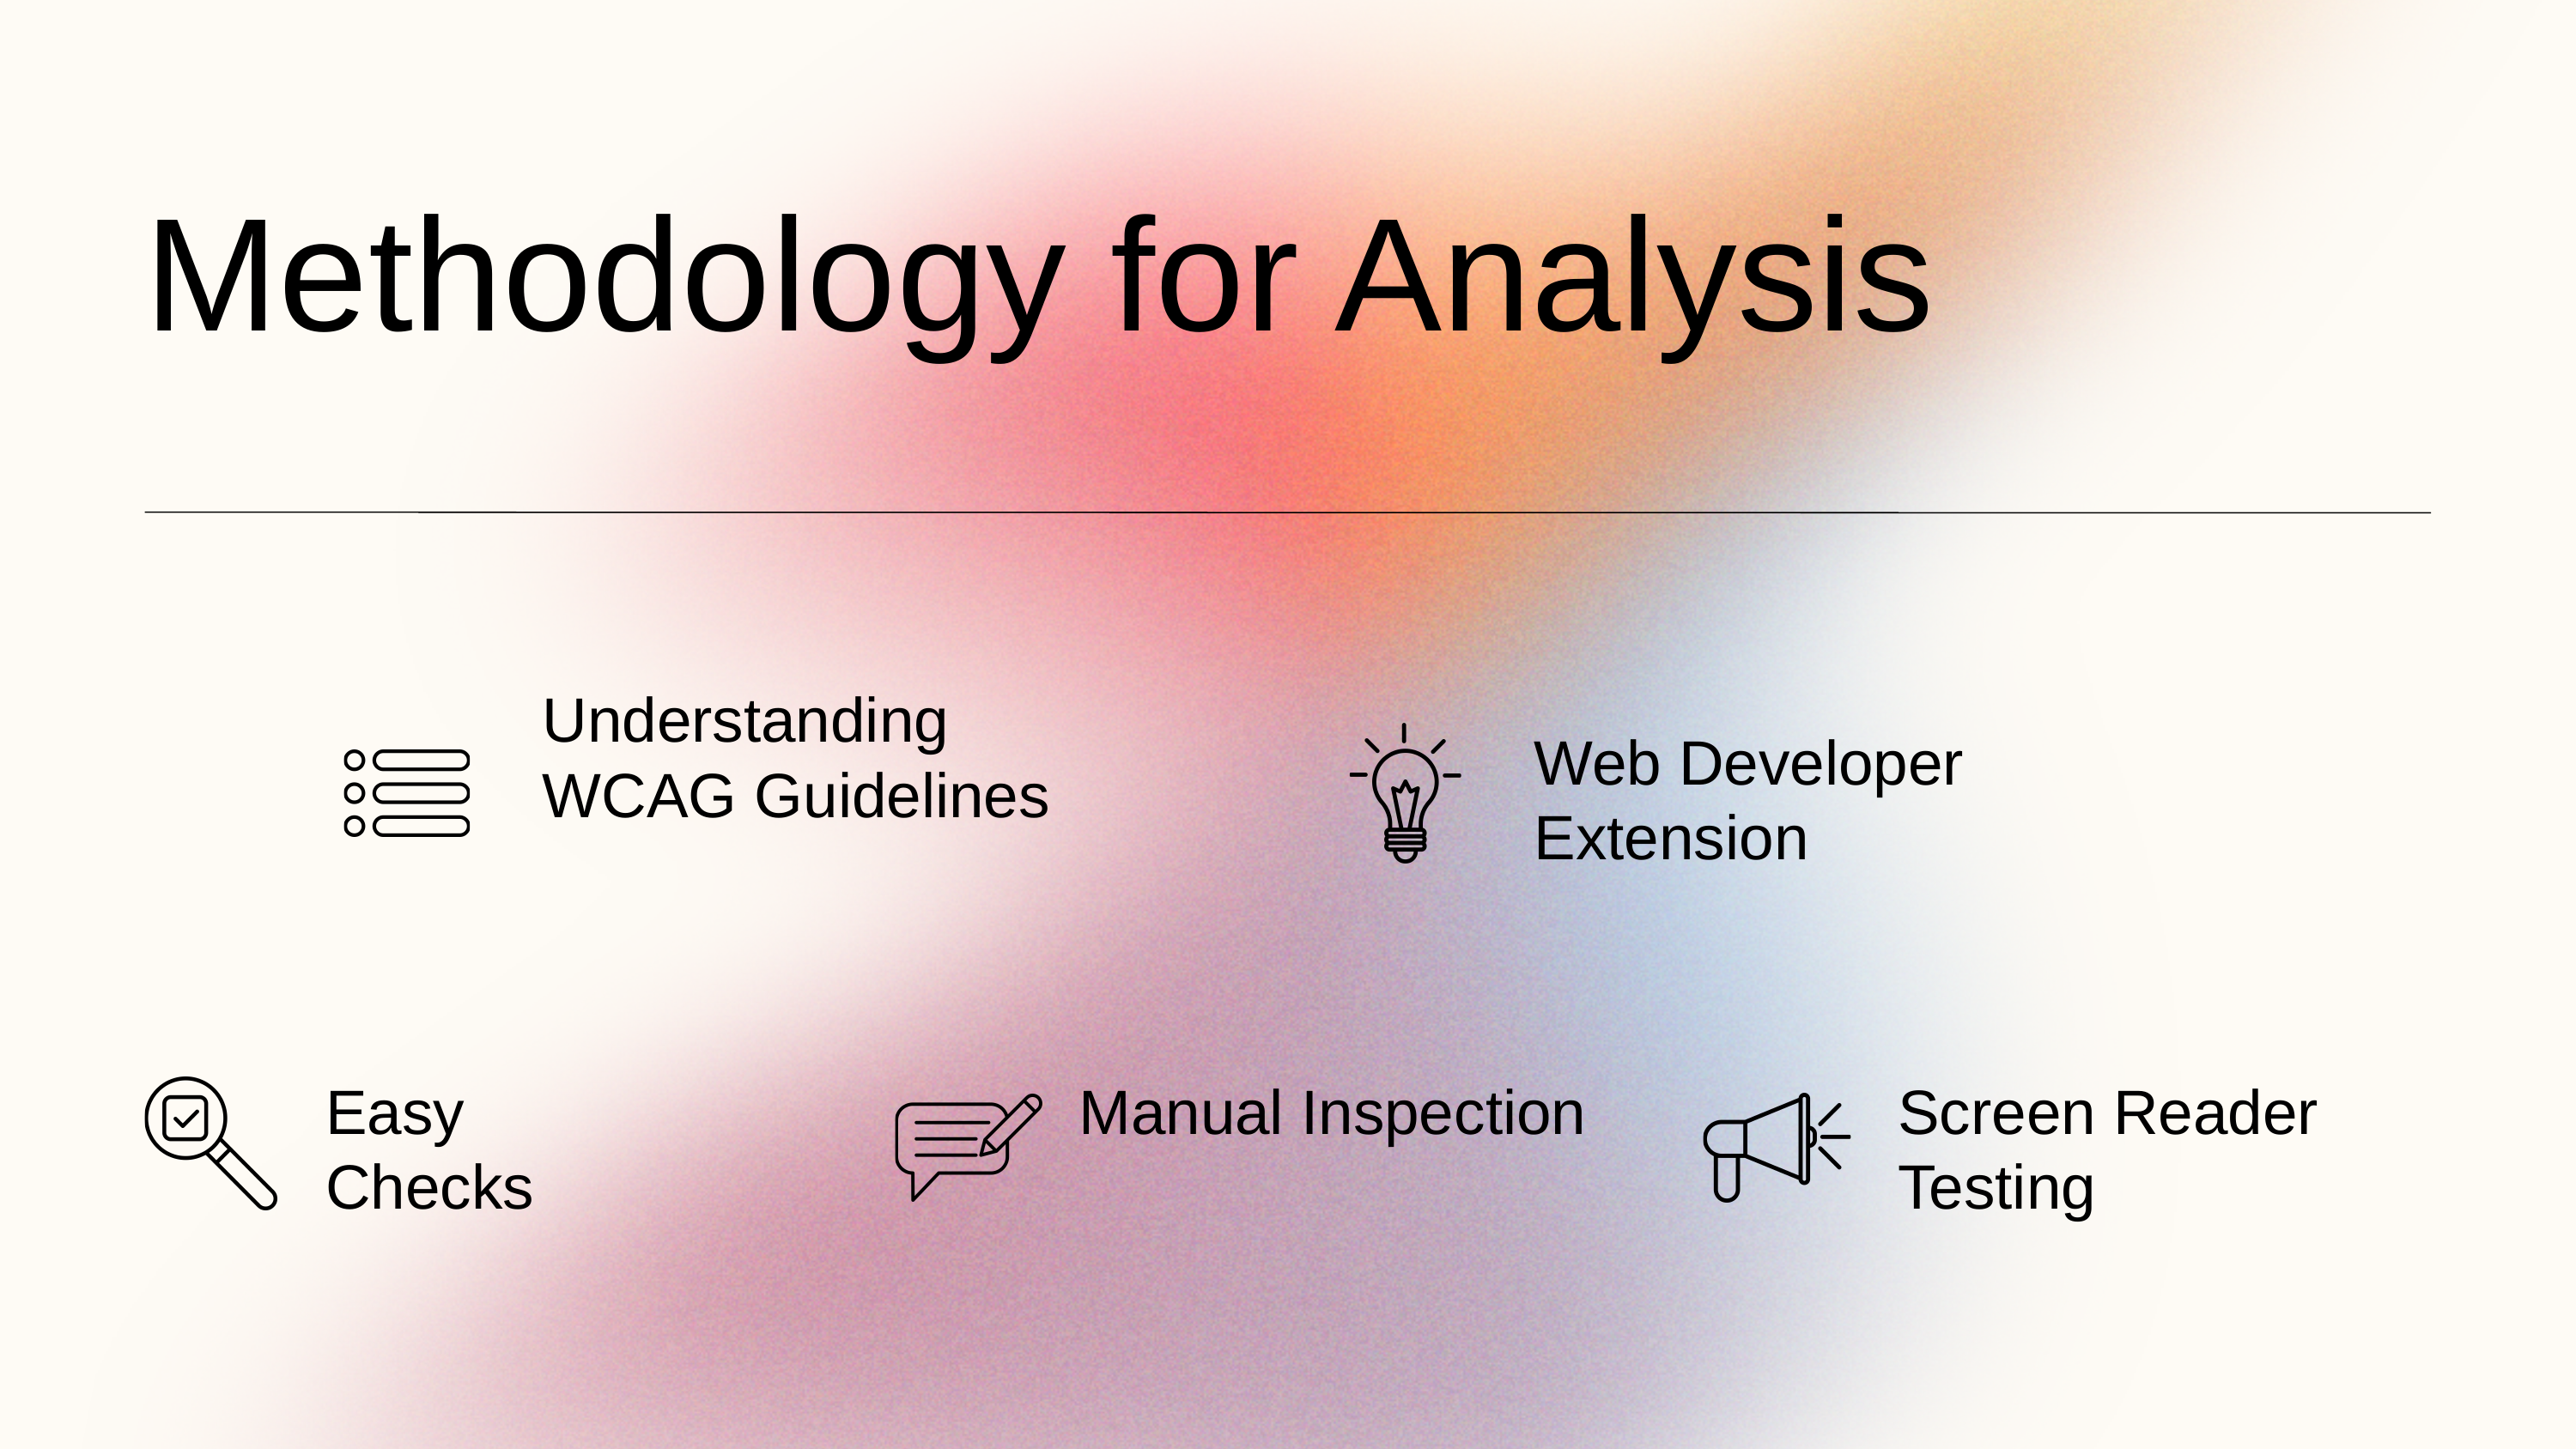

Methodology for Analysis

Understanding WCAG Guidelines

Web Developer
Extension

Easy
Checks

Manual Inspection

Screen Reader Testing